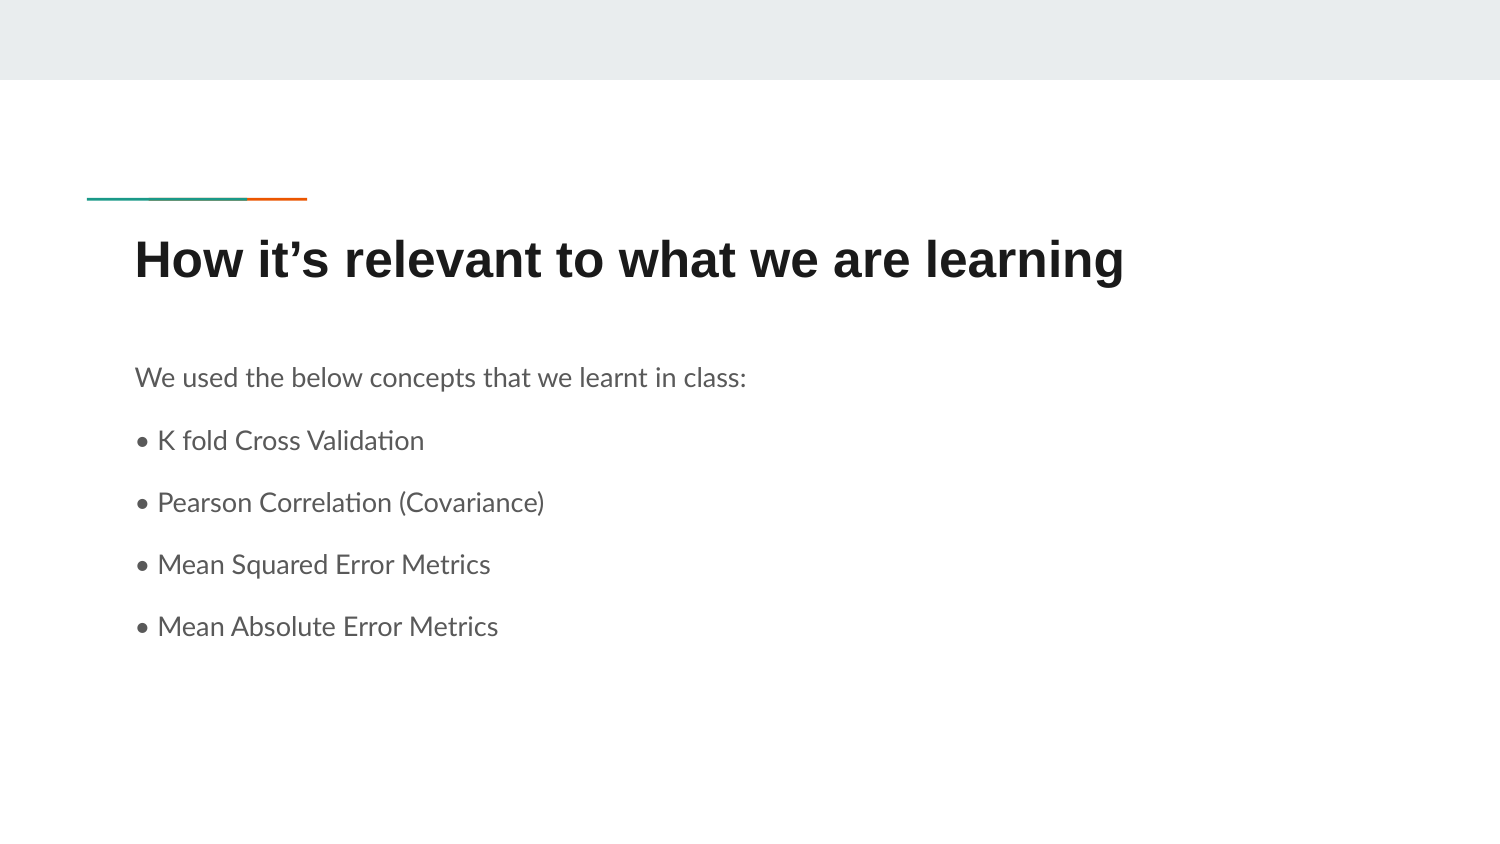

# How it’s relevant to what we are learning
We used the below concepts that we learnt in class:
• K fold Cross Validation
• Pearson Correlation (Covariance)
• Mean Squared Error Metrics
• Mean Absolute Error Metrics